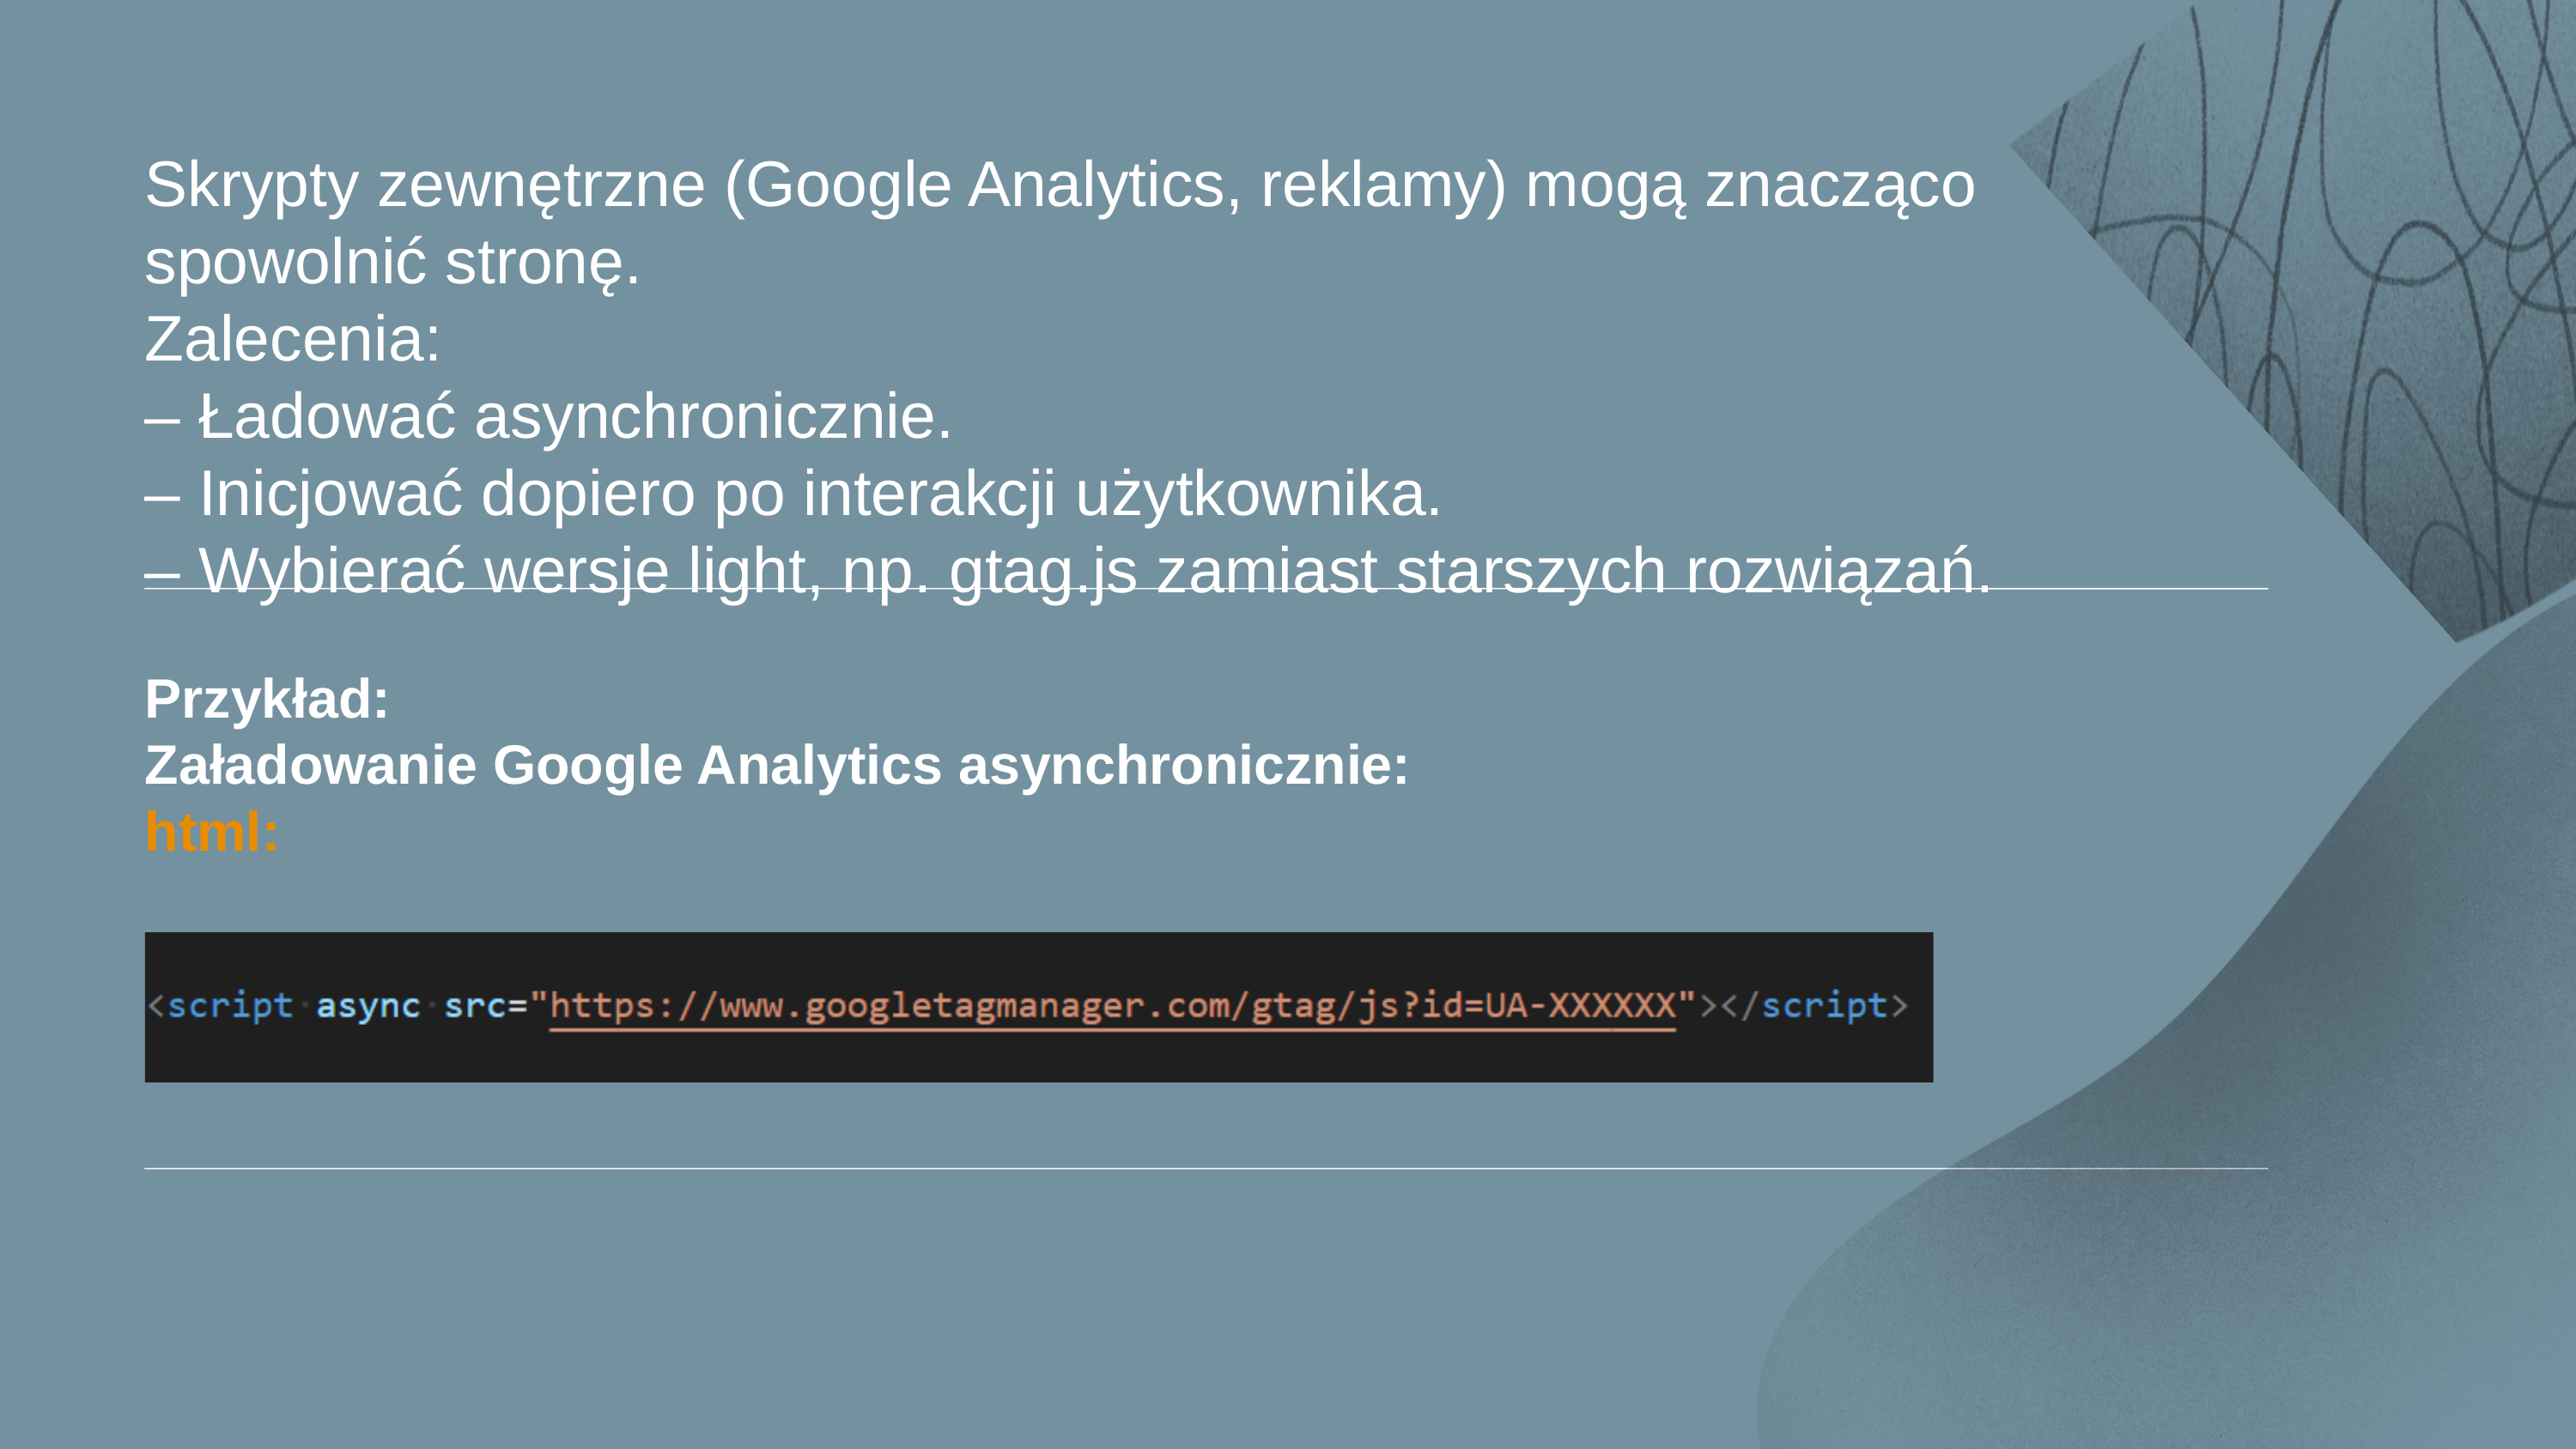

Skrypty zewnętrzne (Google Analytics, reklamy) mogą znacząco spowolnić stronę.
Zalecenia:
– Ładować asynchronicznie.
– Inicjować dopiero po interakcji użytkownika.
– Wybierać wersje light, np. gtag.js zamiast starszych rozwiązań.

Przykład:
Załadowanie Google Analytics asynchronicznie:
html: